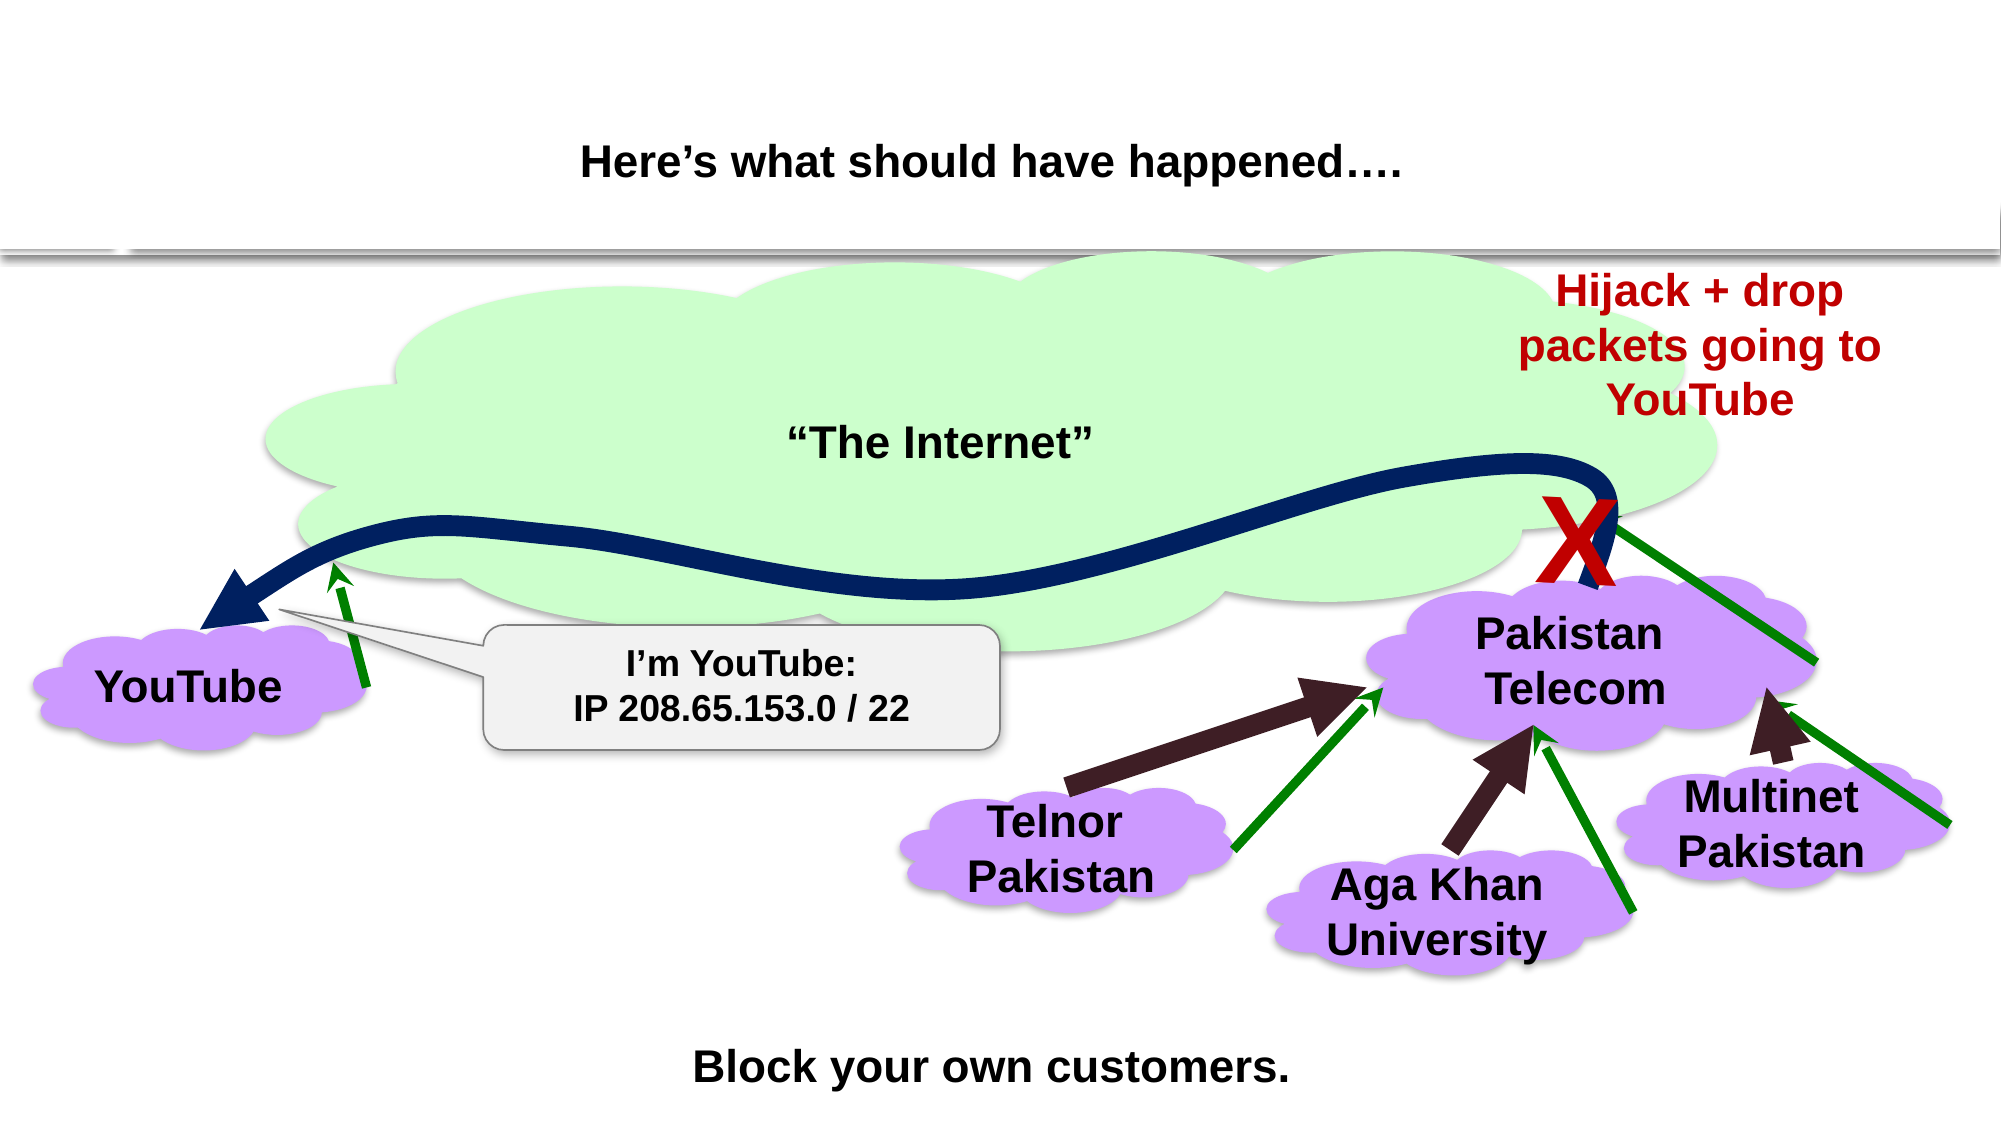

Here’s what should have happened….

“The Internet”
Pakistan
Telecom
YouTube
Multinet
Pakistan
Telnor
 Pakistan
Aga Khan
University
Hijack + drop packets going to YouTube
X

I’m YouTube:
IP 208.65.153.0 / 22

Block your own customers.